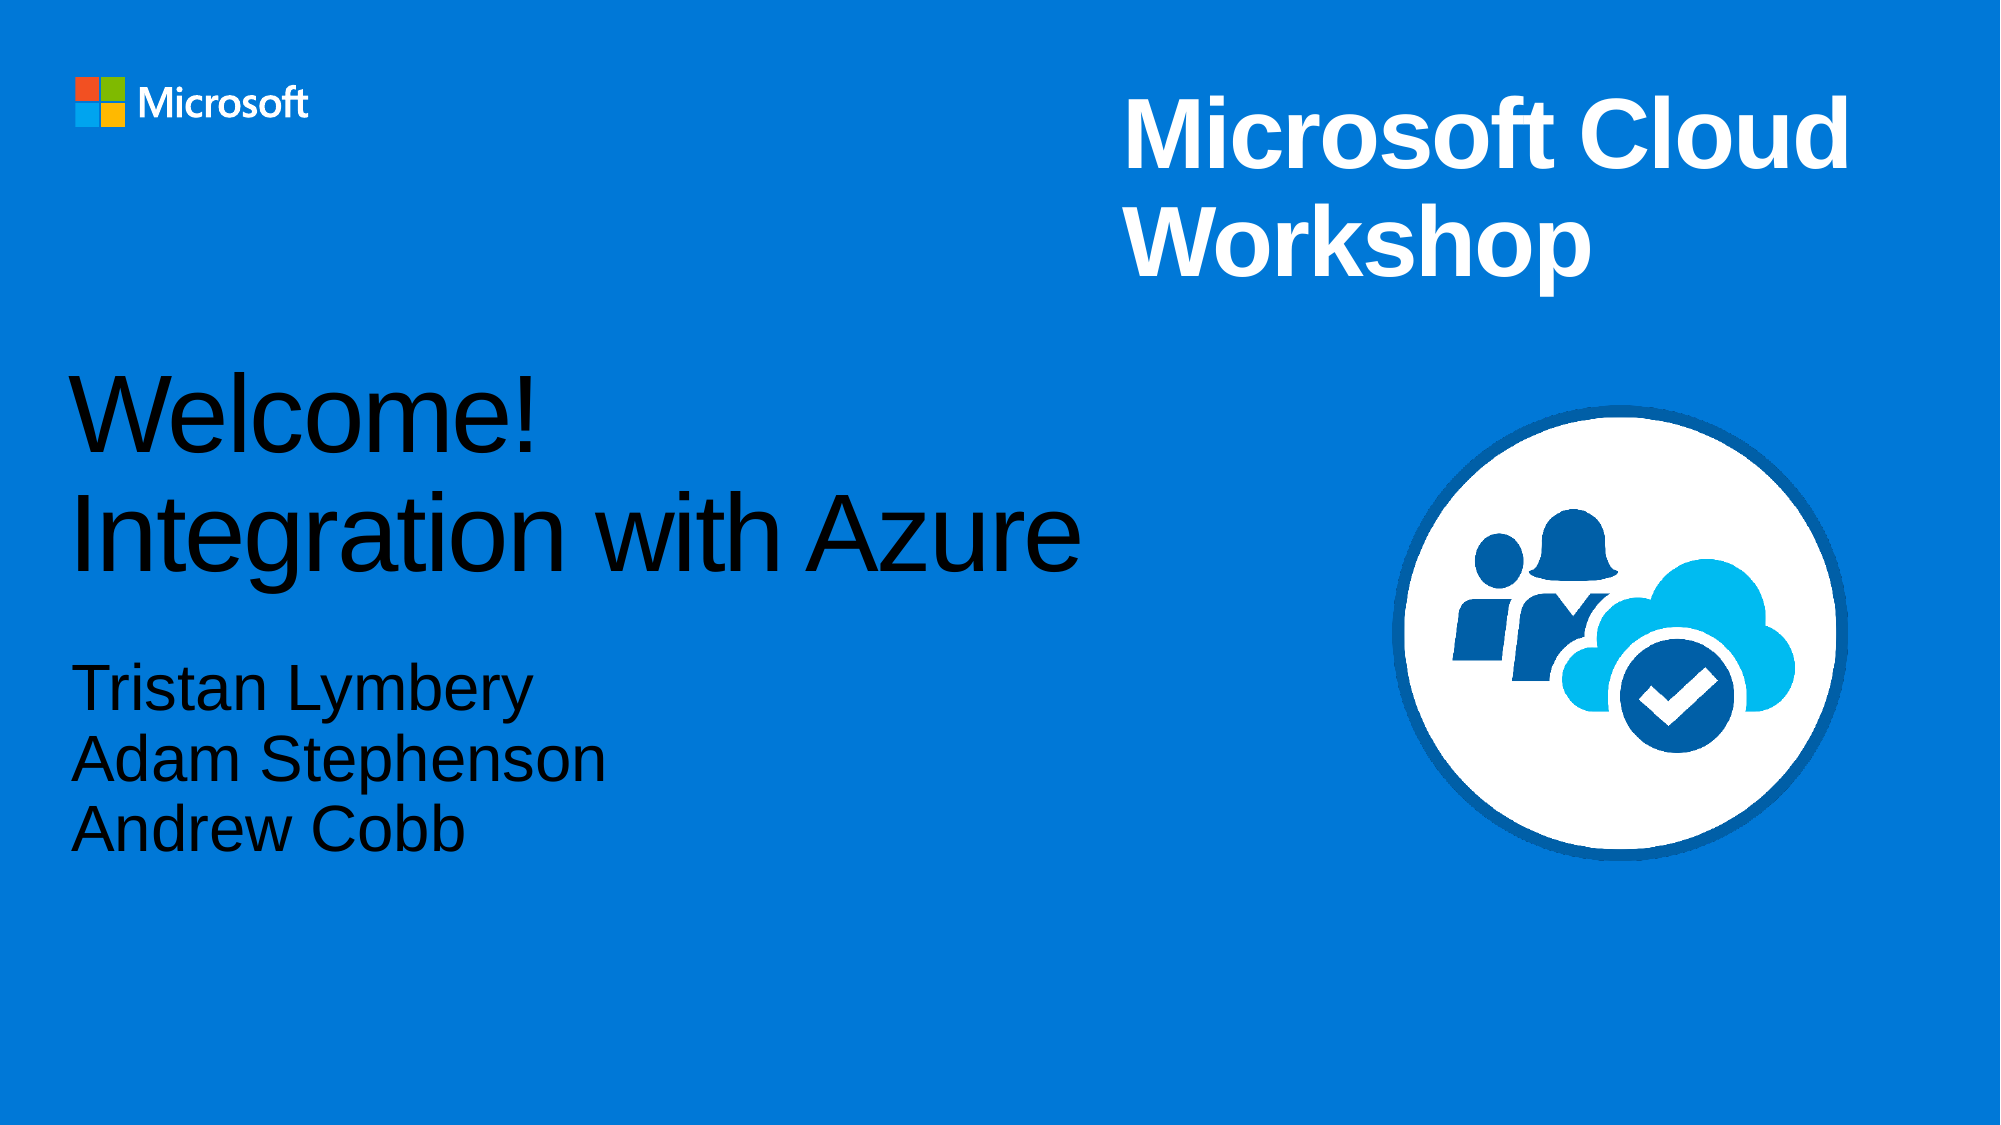

# Welcome! Integration with Azure
Tristan Lymbery
Adam Stephenson
Andrew Cobb